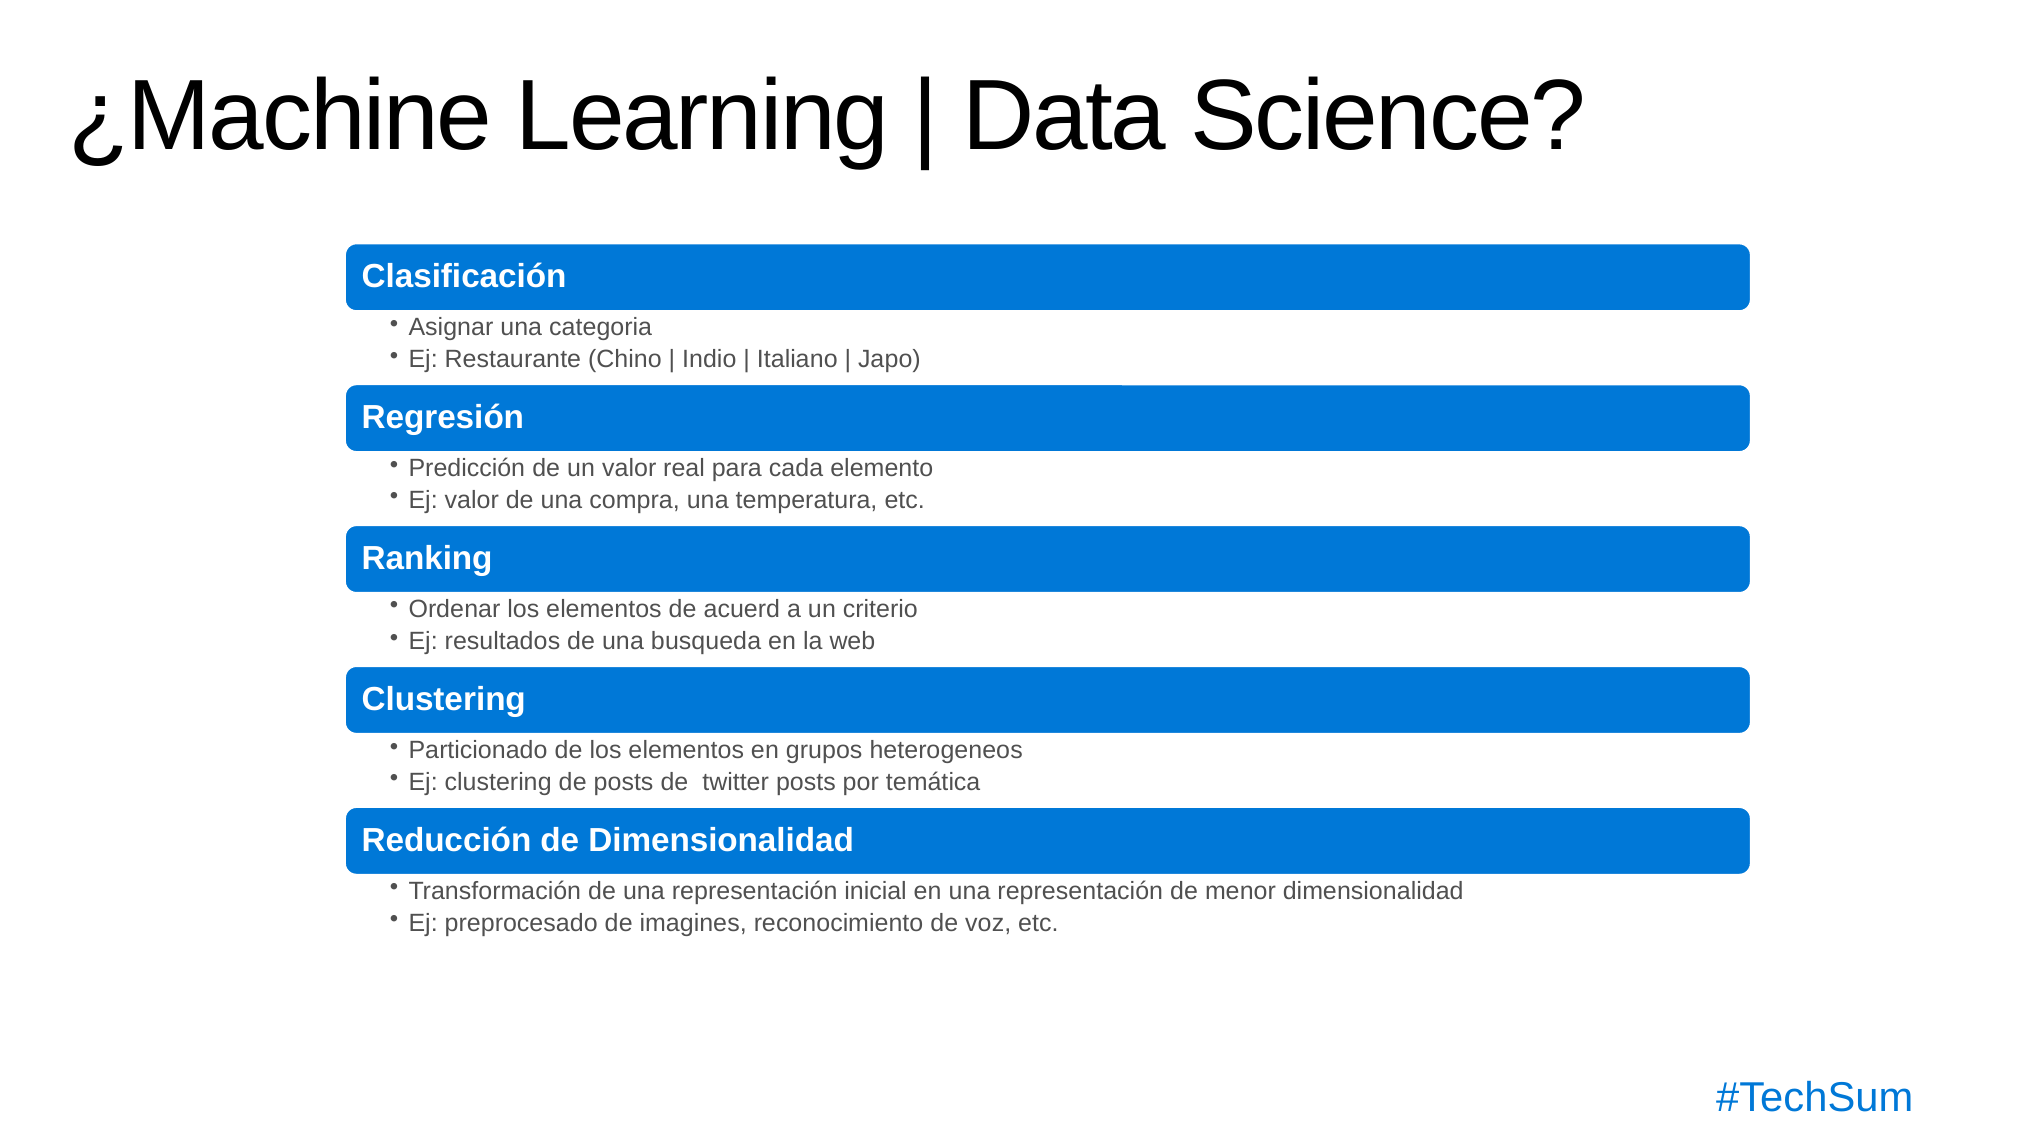

# ¿Machine Learning | Data Science?
Clasificación
Asignar una categoria
Ej: Restaurante (Chino | Indio | Italiano | Japo)
Regresión
Predicción de un valor real para cada elemento
Ej: valor de una compra, una temperatura, etc.
Ranking
Ordenar los elementos de acuerd a un criterio
Ej: resultados de una busqueda en la web
Clustering
Particionado de los elementos en grupos heterogeneos
Ej: clustering de posts de  twitter posts por temática
Reducción de Dimensionalidad
Transformación de una representación inicial en una representación de menor dimensionalidad
Ej: preprocesado de imagines, reconocimiento de voz, etc.